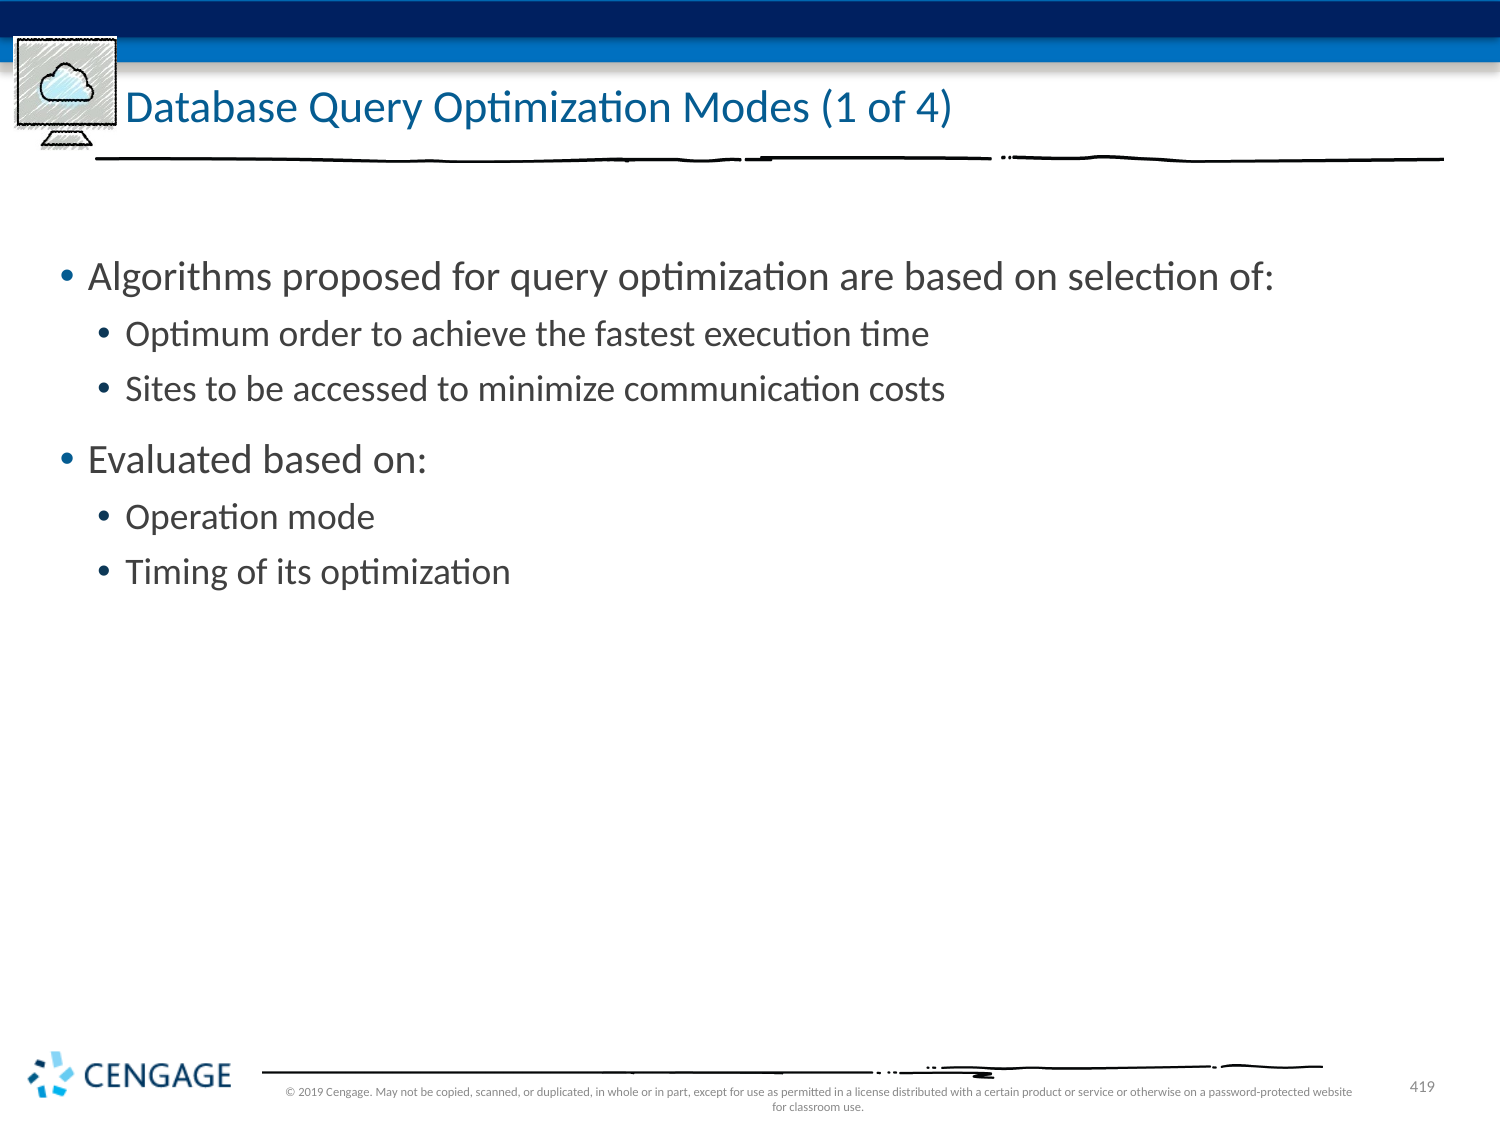

# Database Query Optimization Modes (1 of 4)
Algorithms proposed for query optimization are based on selection of:
Optimum order to achieve the fastest execution time
Sites to be accessed to minimize communication costs
Evaluated based on:
Operation mode
Timing of its optimization
© 2019 Cengage. May not be copied, scanned, or duplicated, in whole or in part, except for use as permitted in a license distributed with a certain product or service or otherwise on a password-protected website for classroom use.